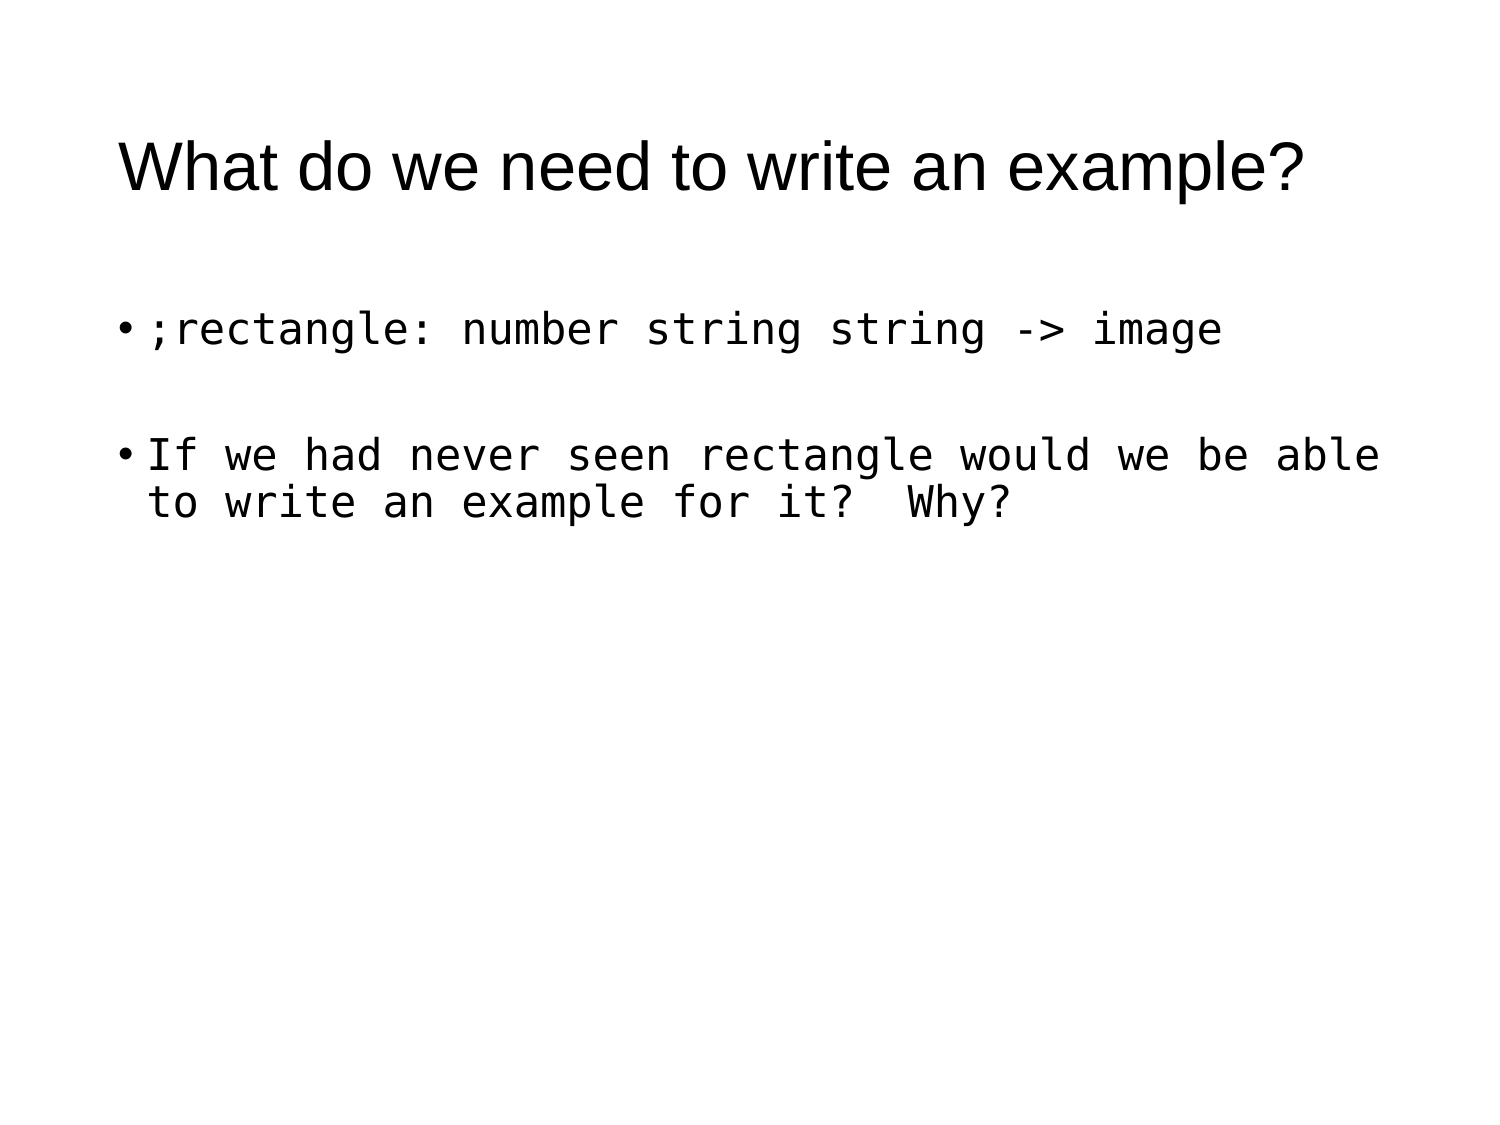

# What do we need to write an example?
;rectangle: number string string -> image

If we had never seen rectangle would we be able to write an example for it?  Why?